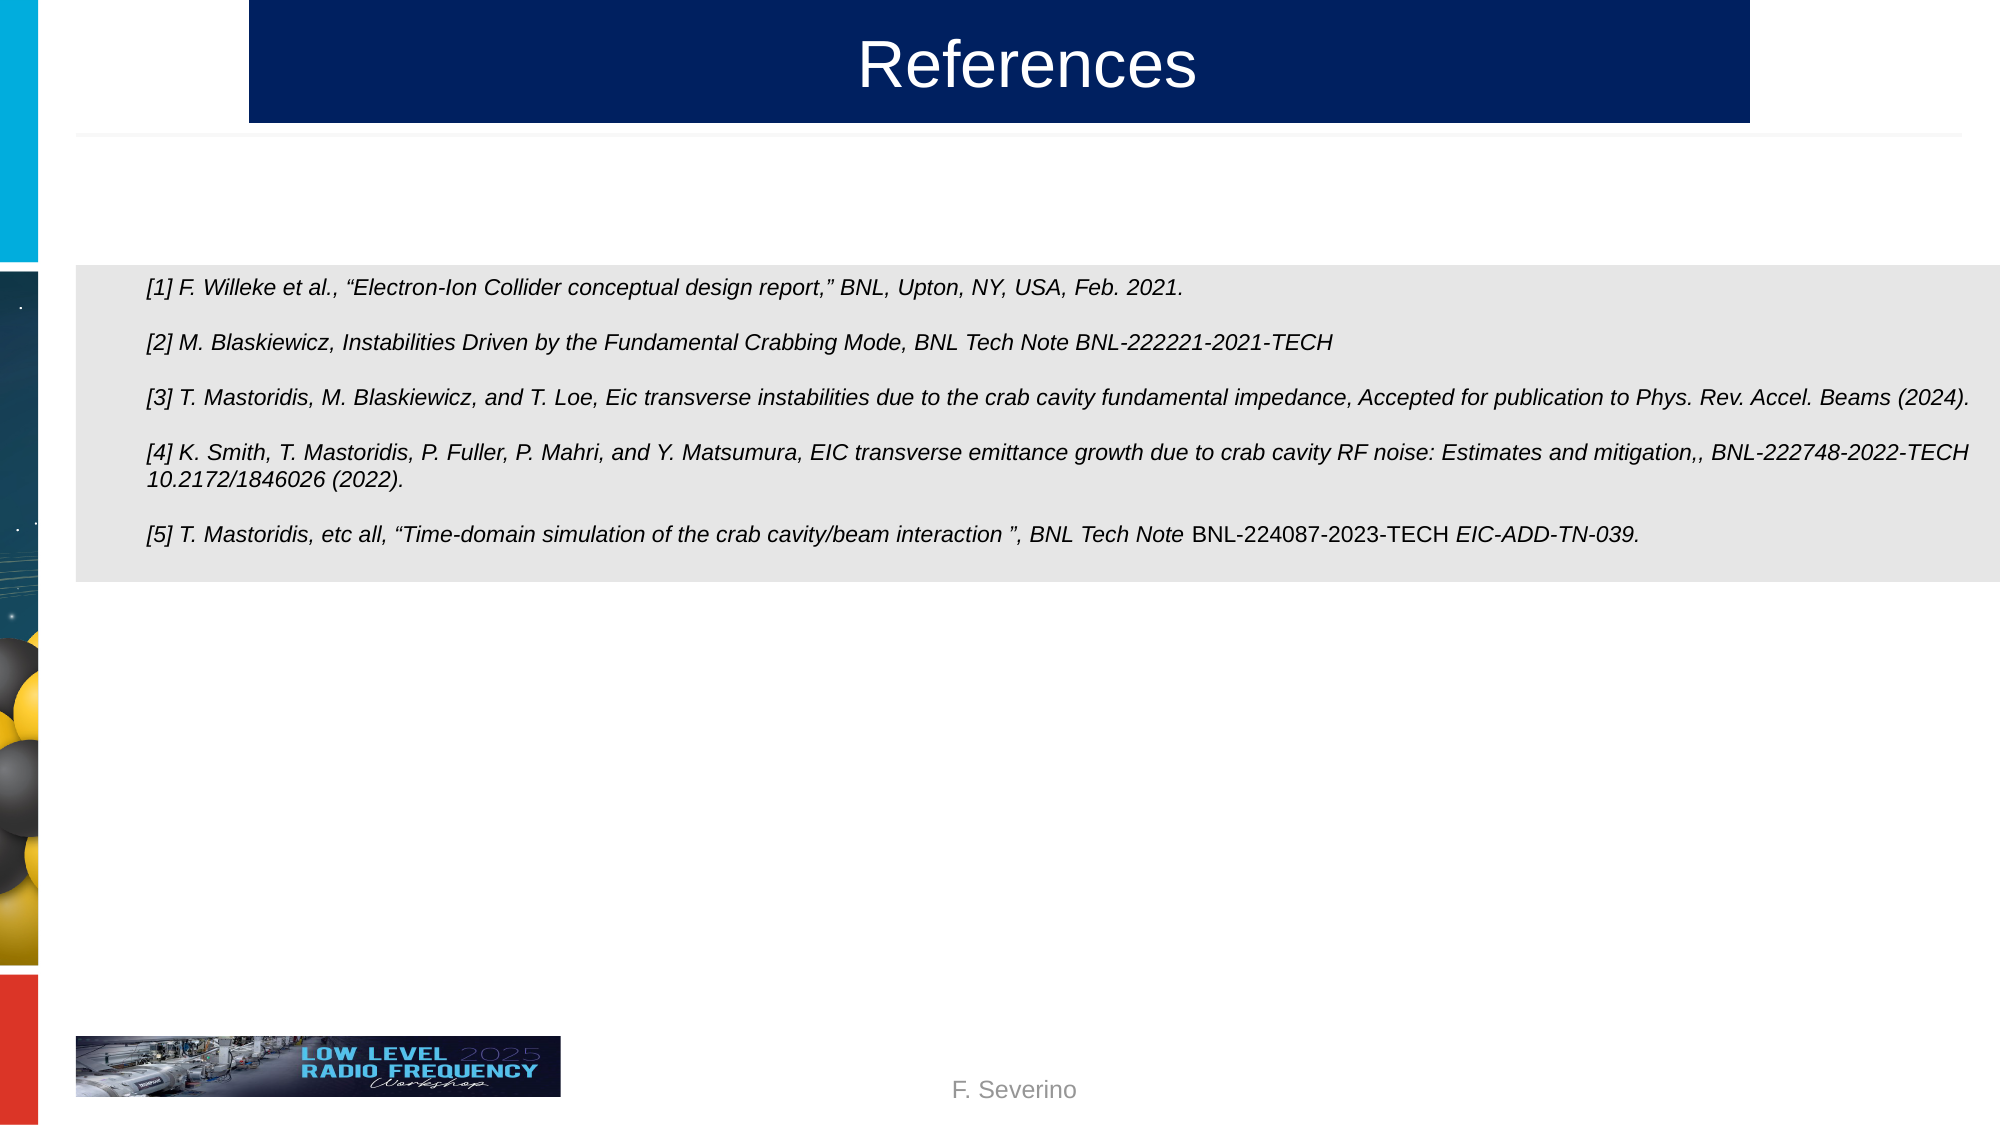

References
[1] F. Willeke et al., “Electron-Ion Collider conceptual design report,” BNL, Upton, NY, USA, Feb. 2021.

[2] M. Blaskiewicz, Instabilities Driven by the Fundamental Crabbing Mode, BNL Tech Note BNL-222221-2021-TECH

[3] T. Mastoridis, M. Blaskiewicz, and T. Loe, Eic transverse instabilities due to the crab cavity fundamental impedance, Accepted for publication to Phys. Rev. Accel. Beams (2024).

[4] K. Smith, T. Mastoridis, P. Fuller, P. Mahri, and Y. Matsumura, EIC transverse emittance growth due to crab cavity RF noise: Estimates and mitigation,, BNL-222748-2022-TECH
10.2172/1846026 (2022).

[5] T. Mastoridis, etc all, “Time-domain simulation of the crab cavity/beam interaction ”, BNL Tech Note BNL-224087-2023-TECH EIC-ADD-TN-039.